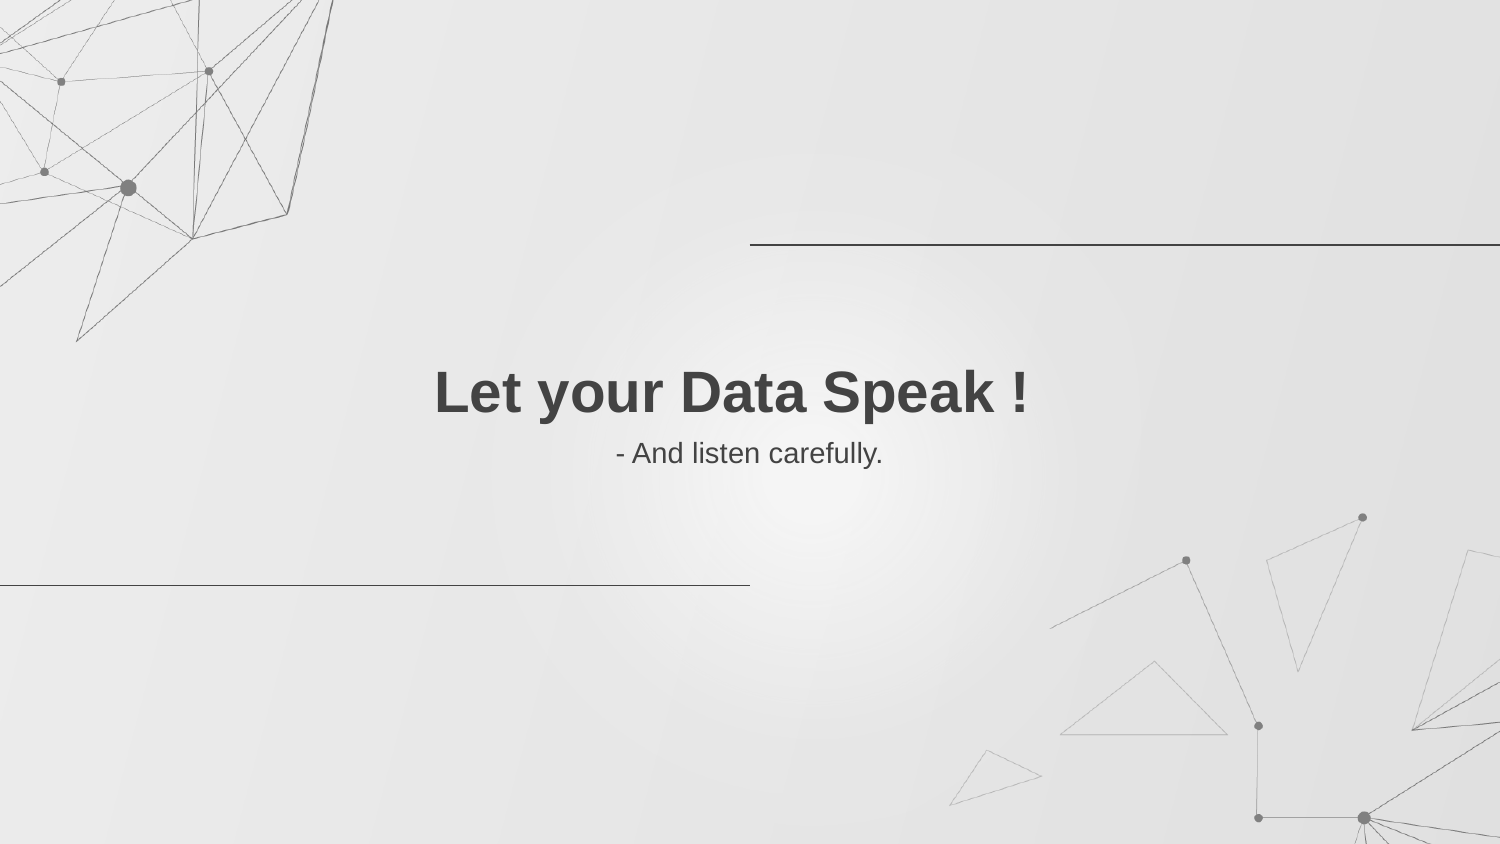

# Let your Data Speak !
- And listen carefully.